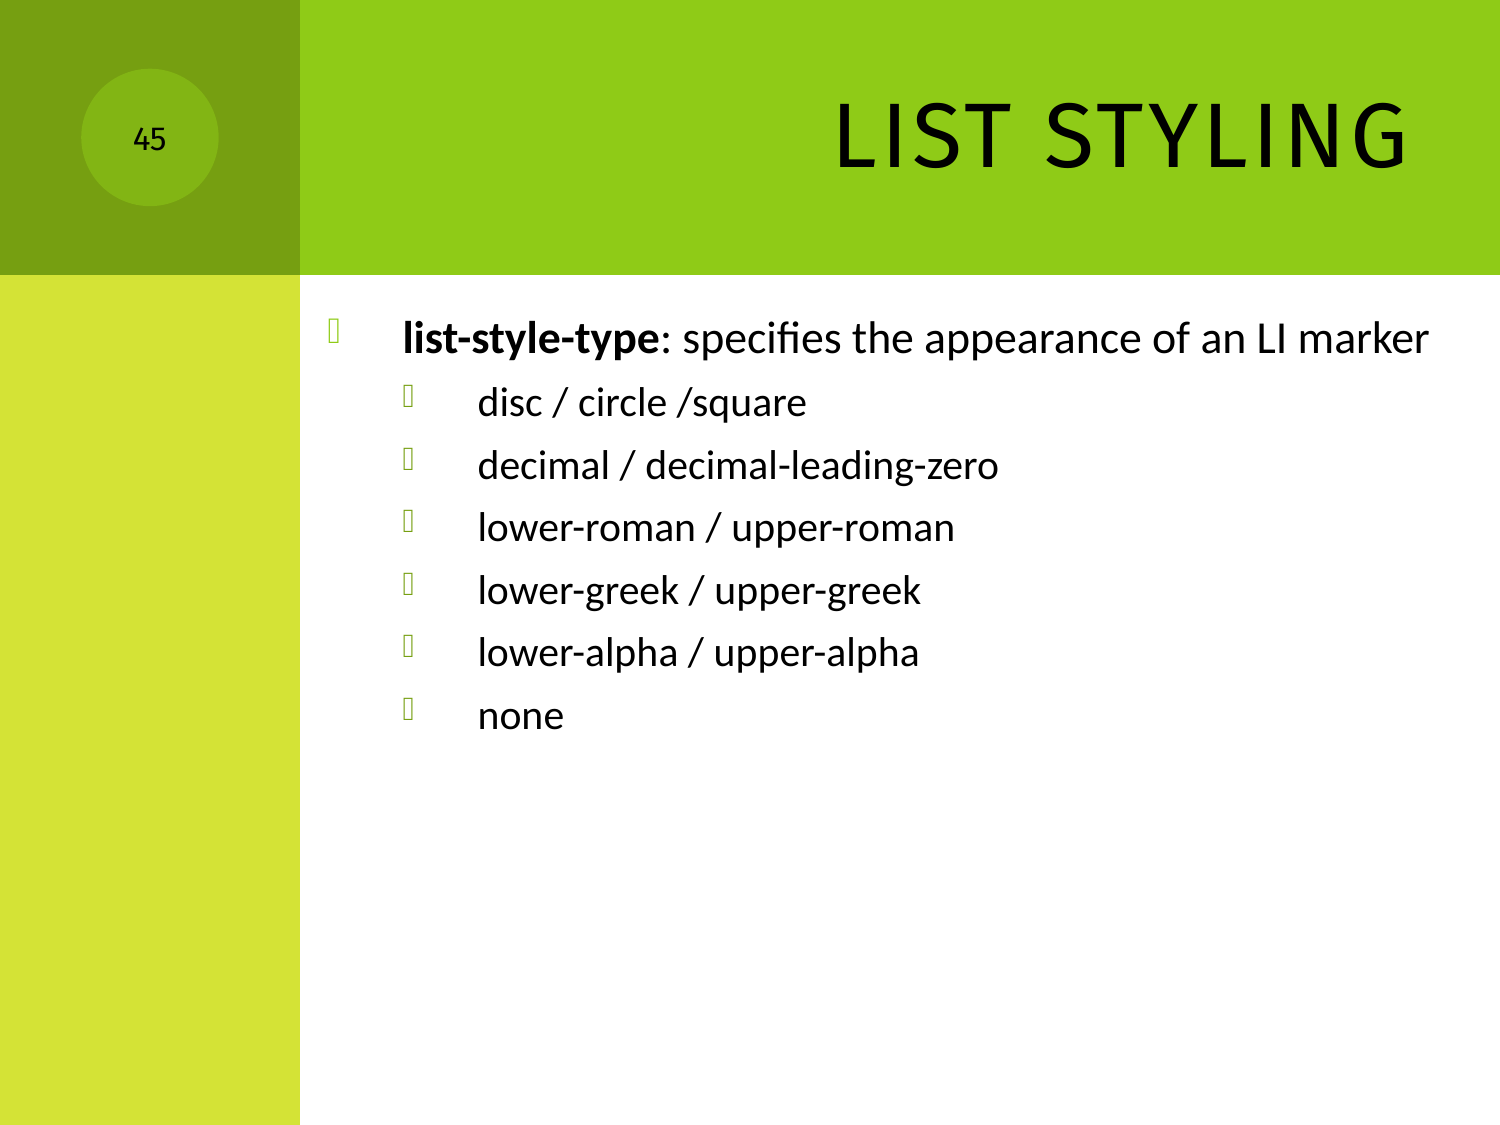

# list styling
45
list-style-type: specifies the appearance of an LI marker
disc / circle /square
decimal / decimal-leading-zero
lower-roman / upper-roman
lower-greek / upper-greek
lower-alpha / upper-alpha
none